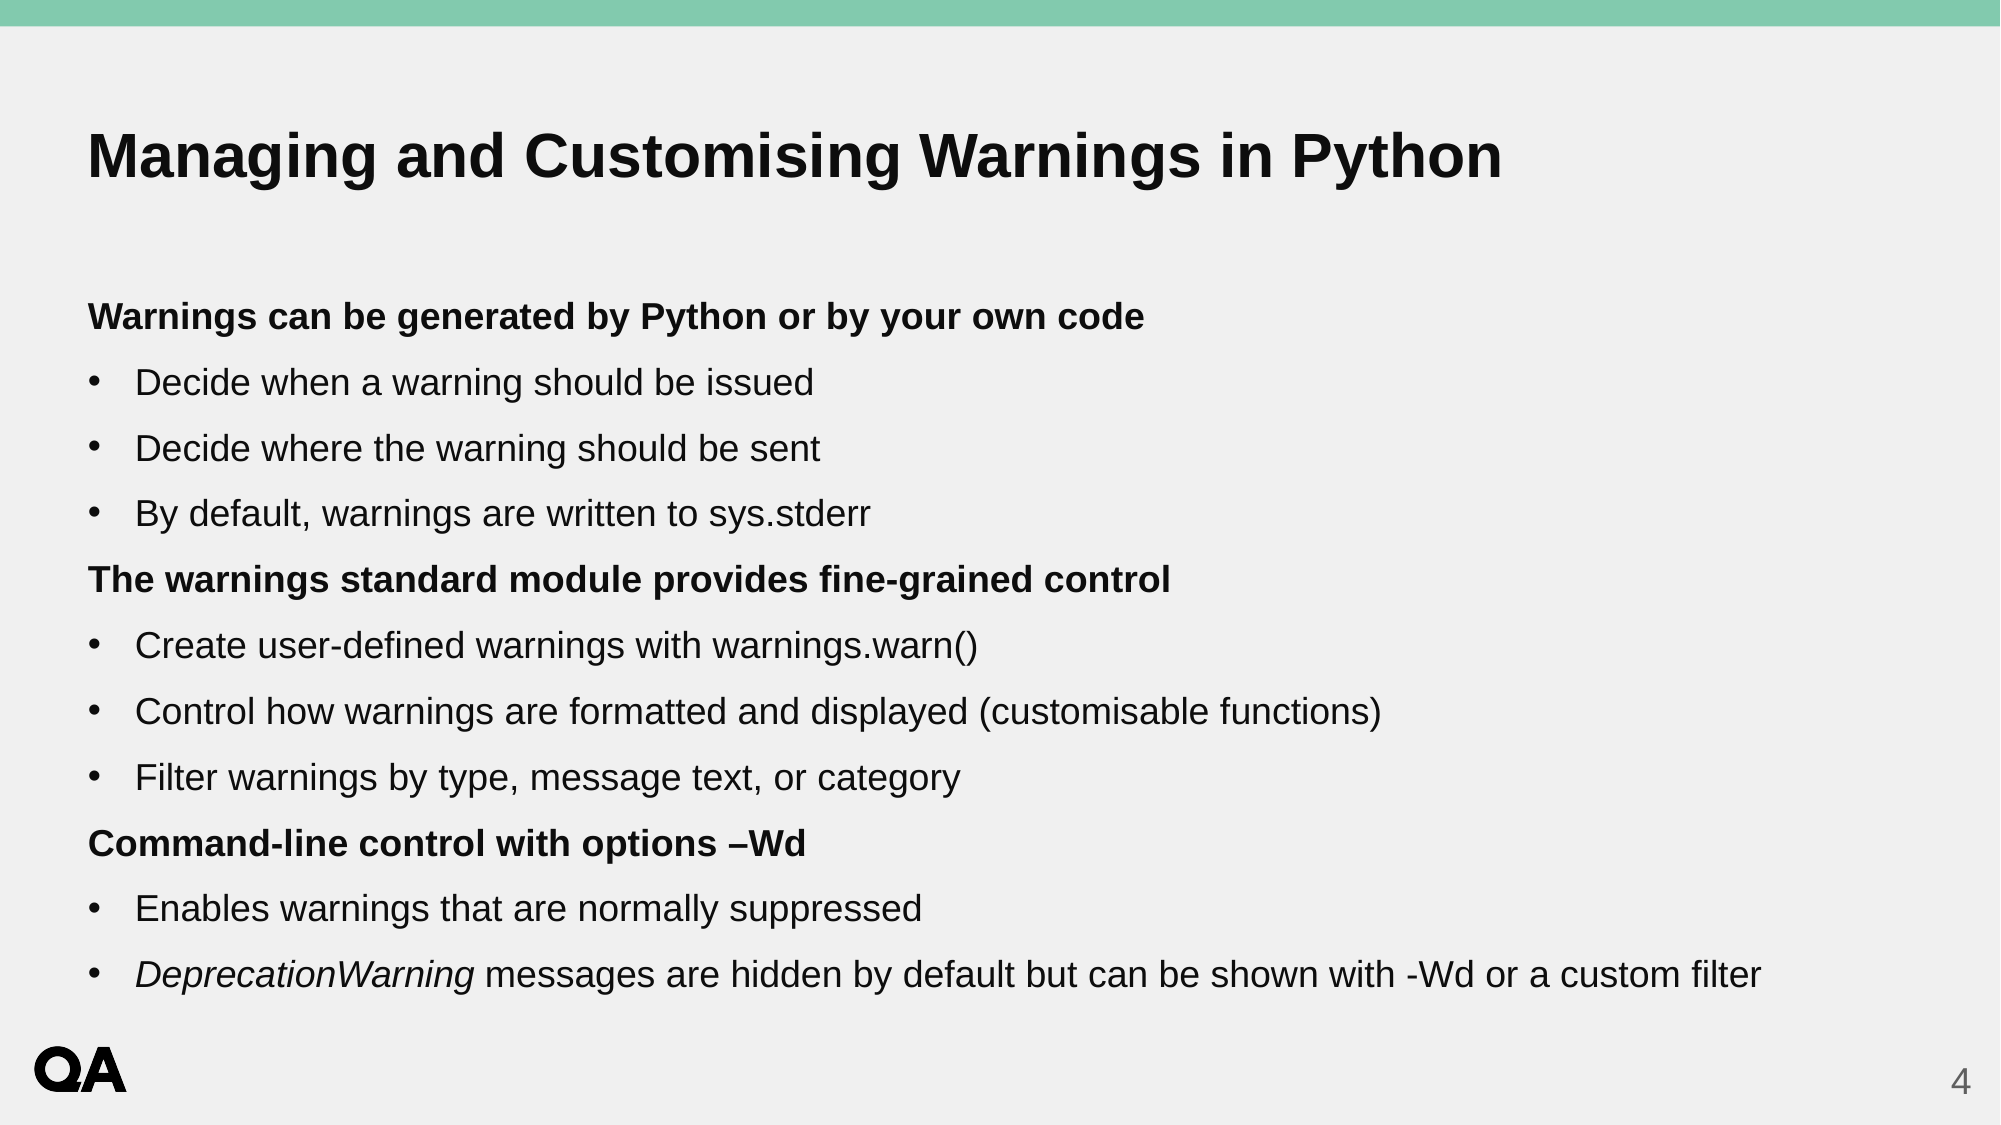

# Managing and Customising Warnings in Python
Warnings can be generated by Python or by your own code
Decide when a warning should be issued
Decide where the warning should be sent
By default, warnings are written to sys.stderr
The warnings standard module provides fine-grained control
Create user-defined warnings with warnings.warn()
Control how warnings are formatted and displayed (customisable functions)
Filter warnings by type, message text, or category
Command-line control with options –Wd
Enables warnings that are normally suppressed
DeprecationWarning messages are hidden by default but can be shown with -Wd or a custom filter
4